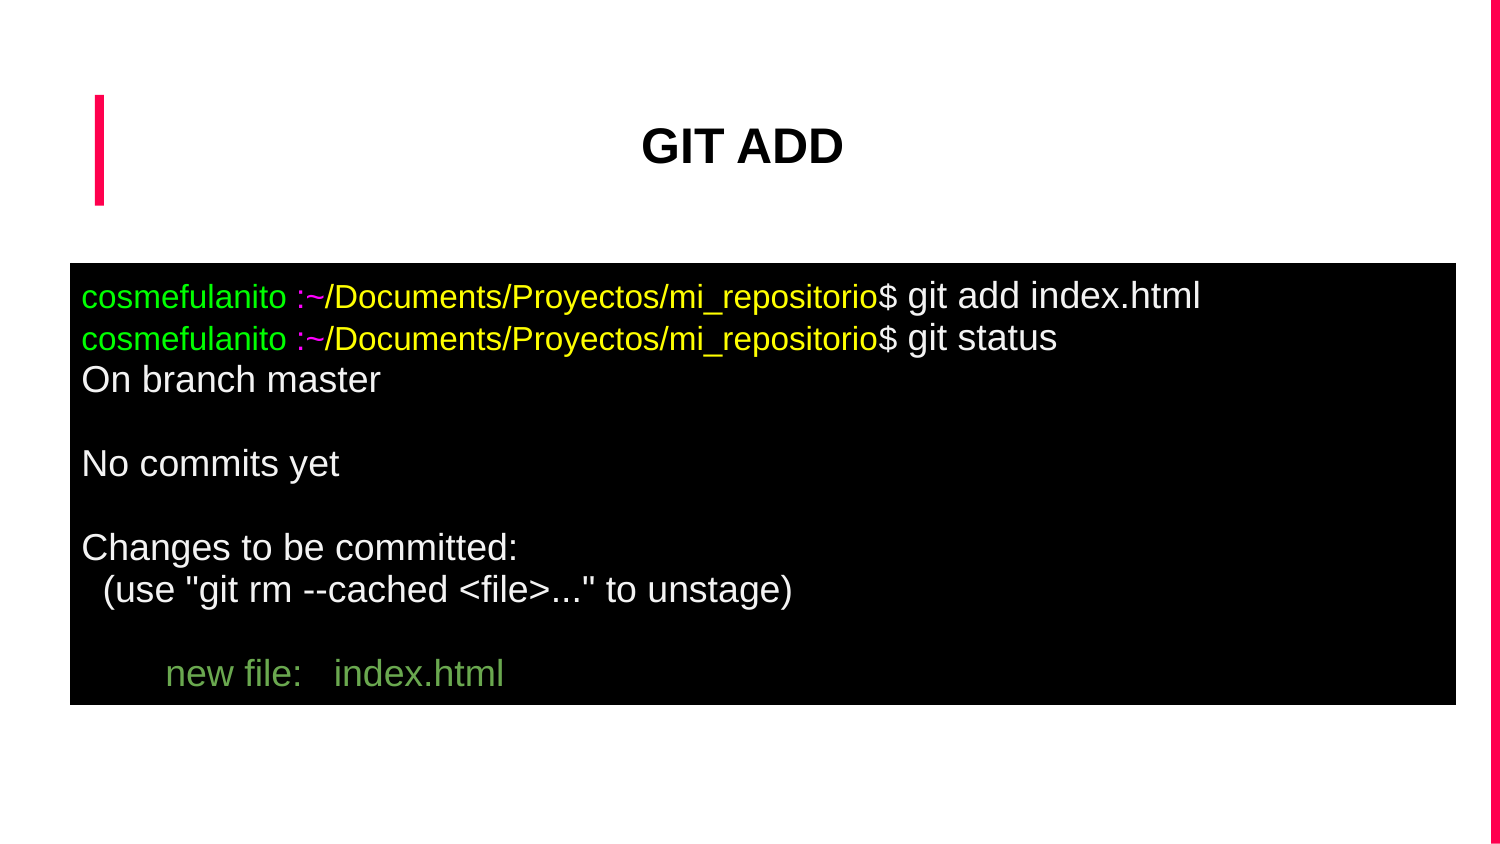

GIT ADD

GIT ADD

| cosmefulanito :~/Documents/Proyectos/mi\_repositorio$ git add index.html cosmefulanito :~/Documents/Proyectos/mi\_repositorio$ git status On branch master No commits yet Changes to be committed: (use "git rm --cached <file>..." to unstage) new file: index.html |
| --- |